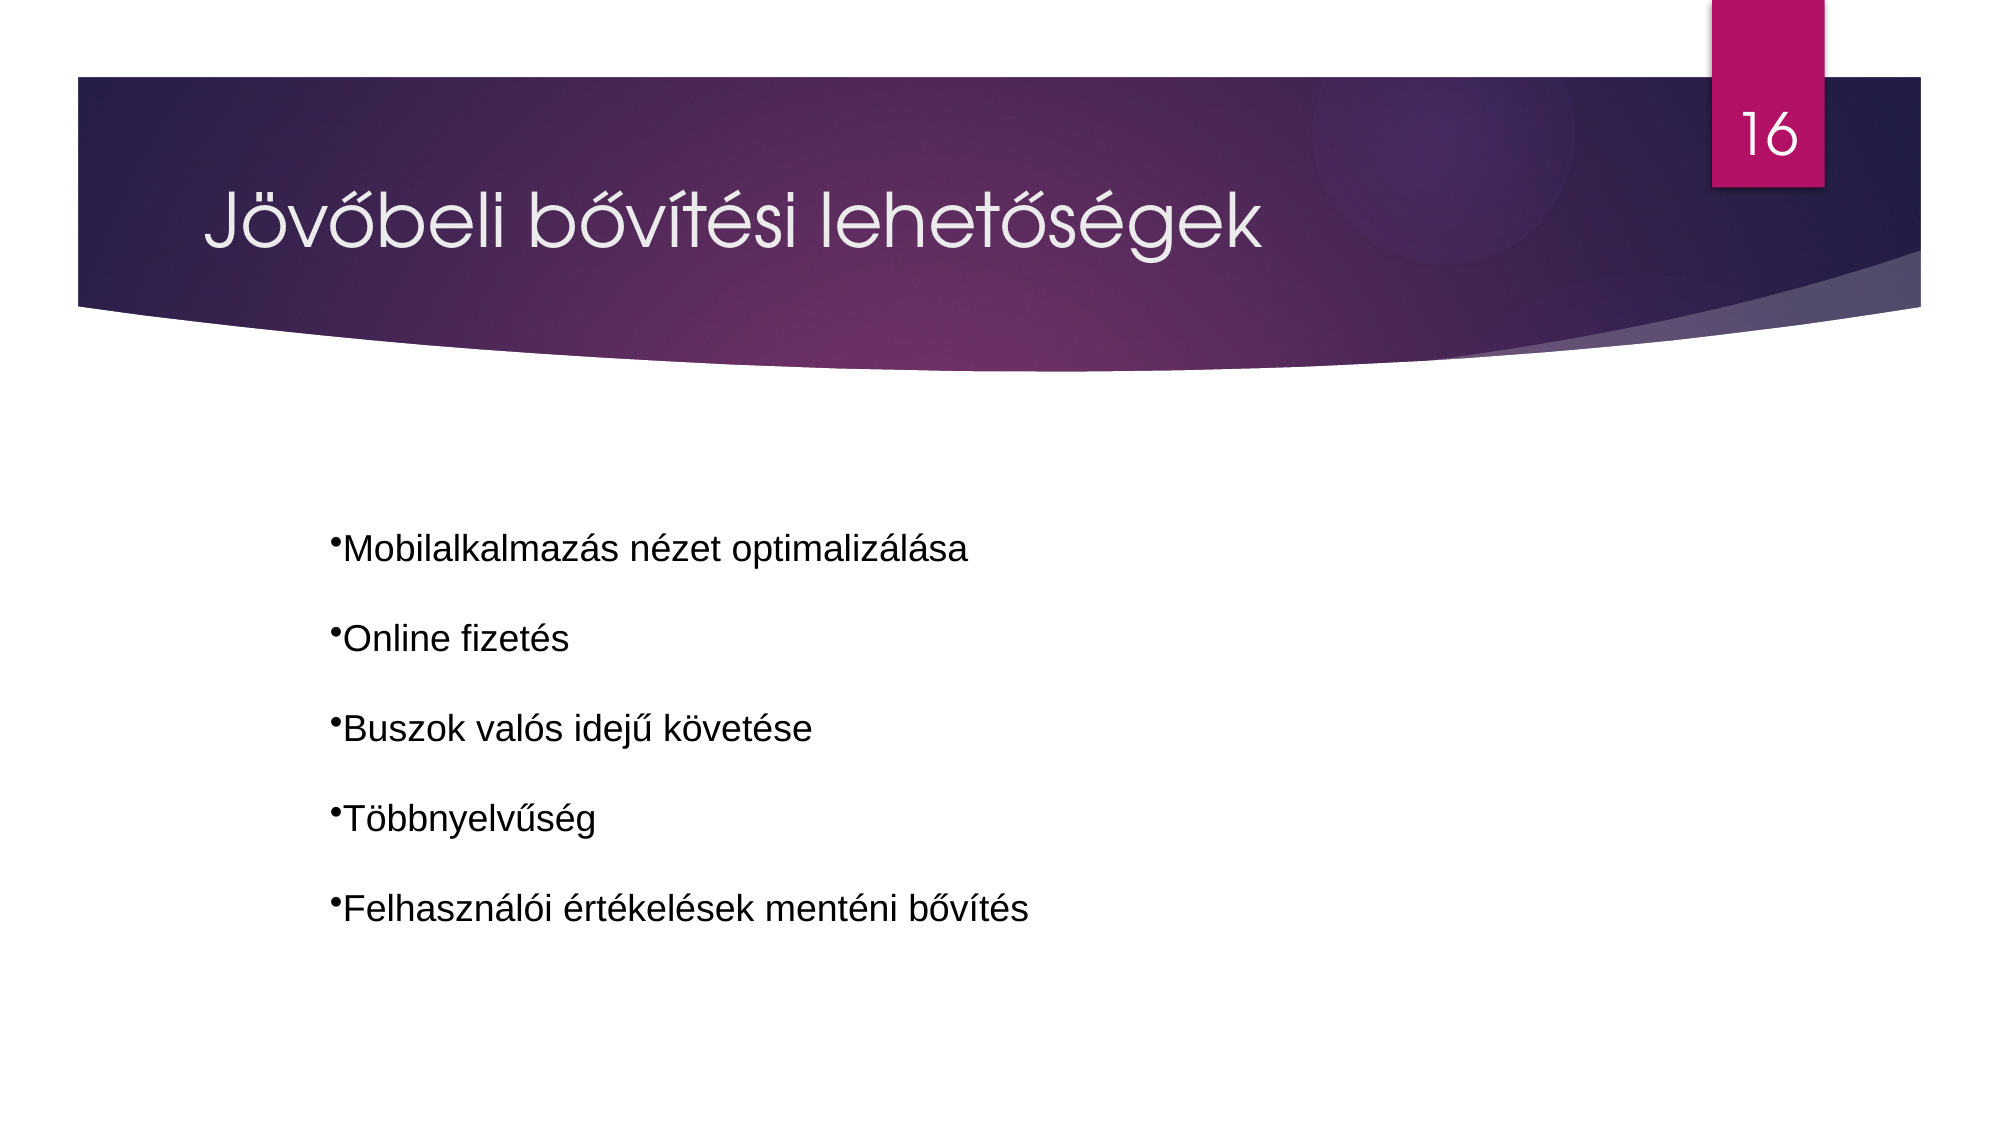

16
# Jövőbeli bővítési lehetőségek
Mobilalkalmazás nézet optimalizálása
Online fizetés
Buszok valós idejű követése
Többnyelvűség
Felhasználói értékelések menténi bővítés